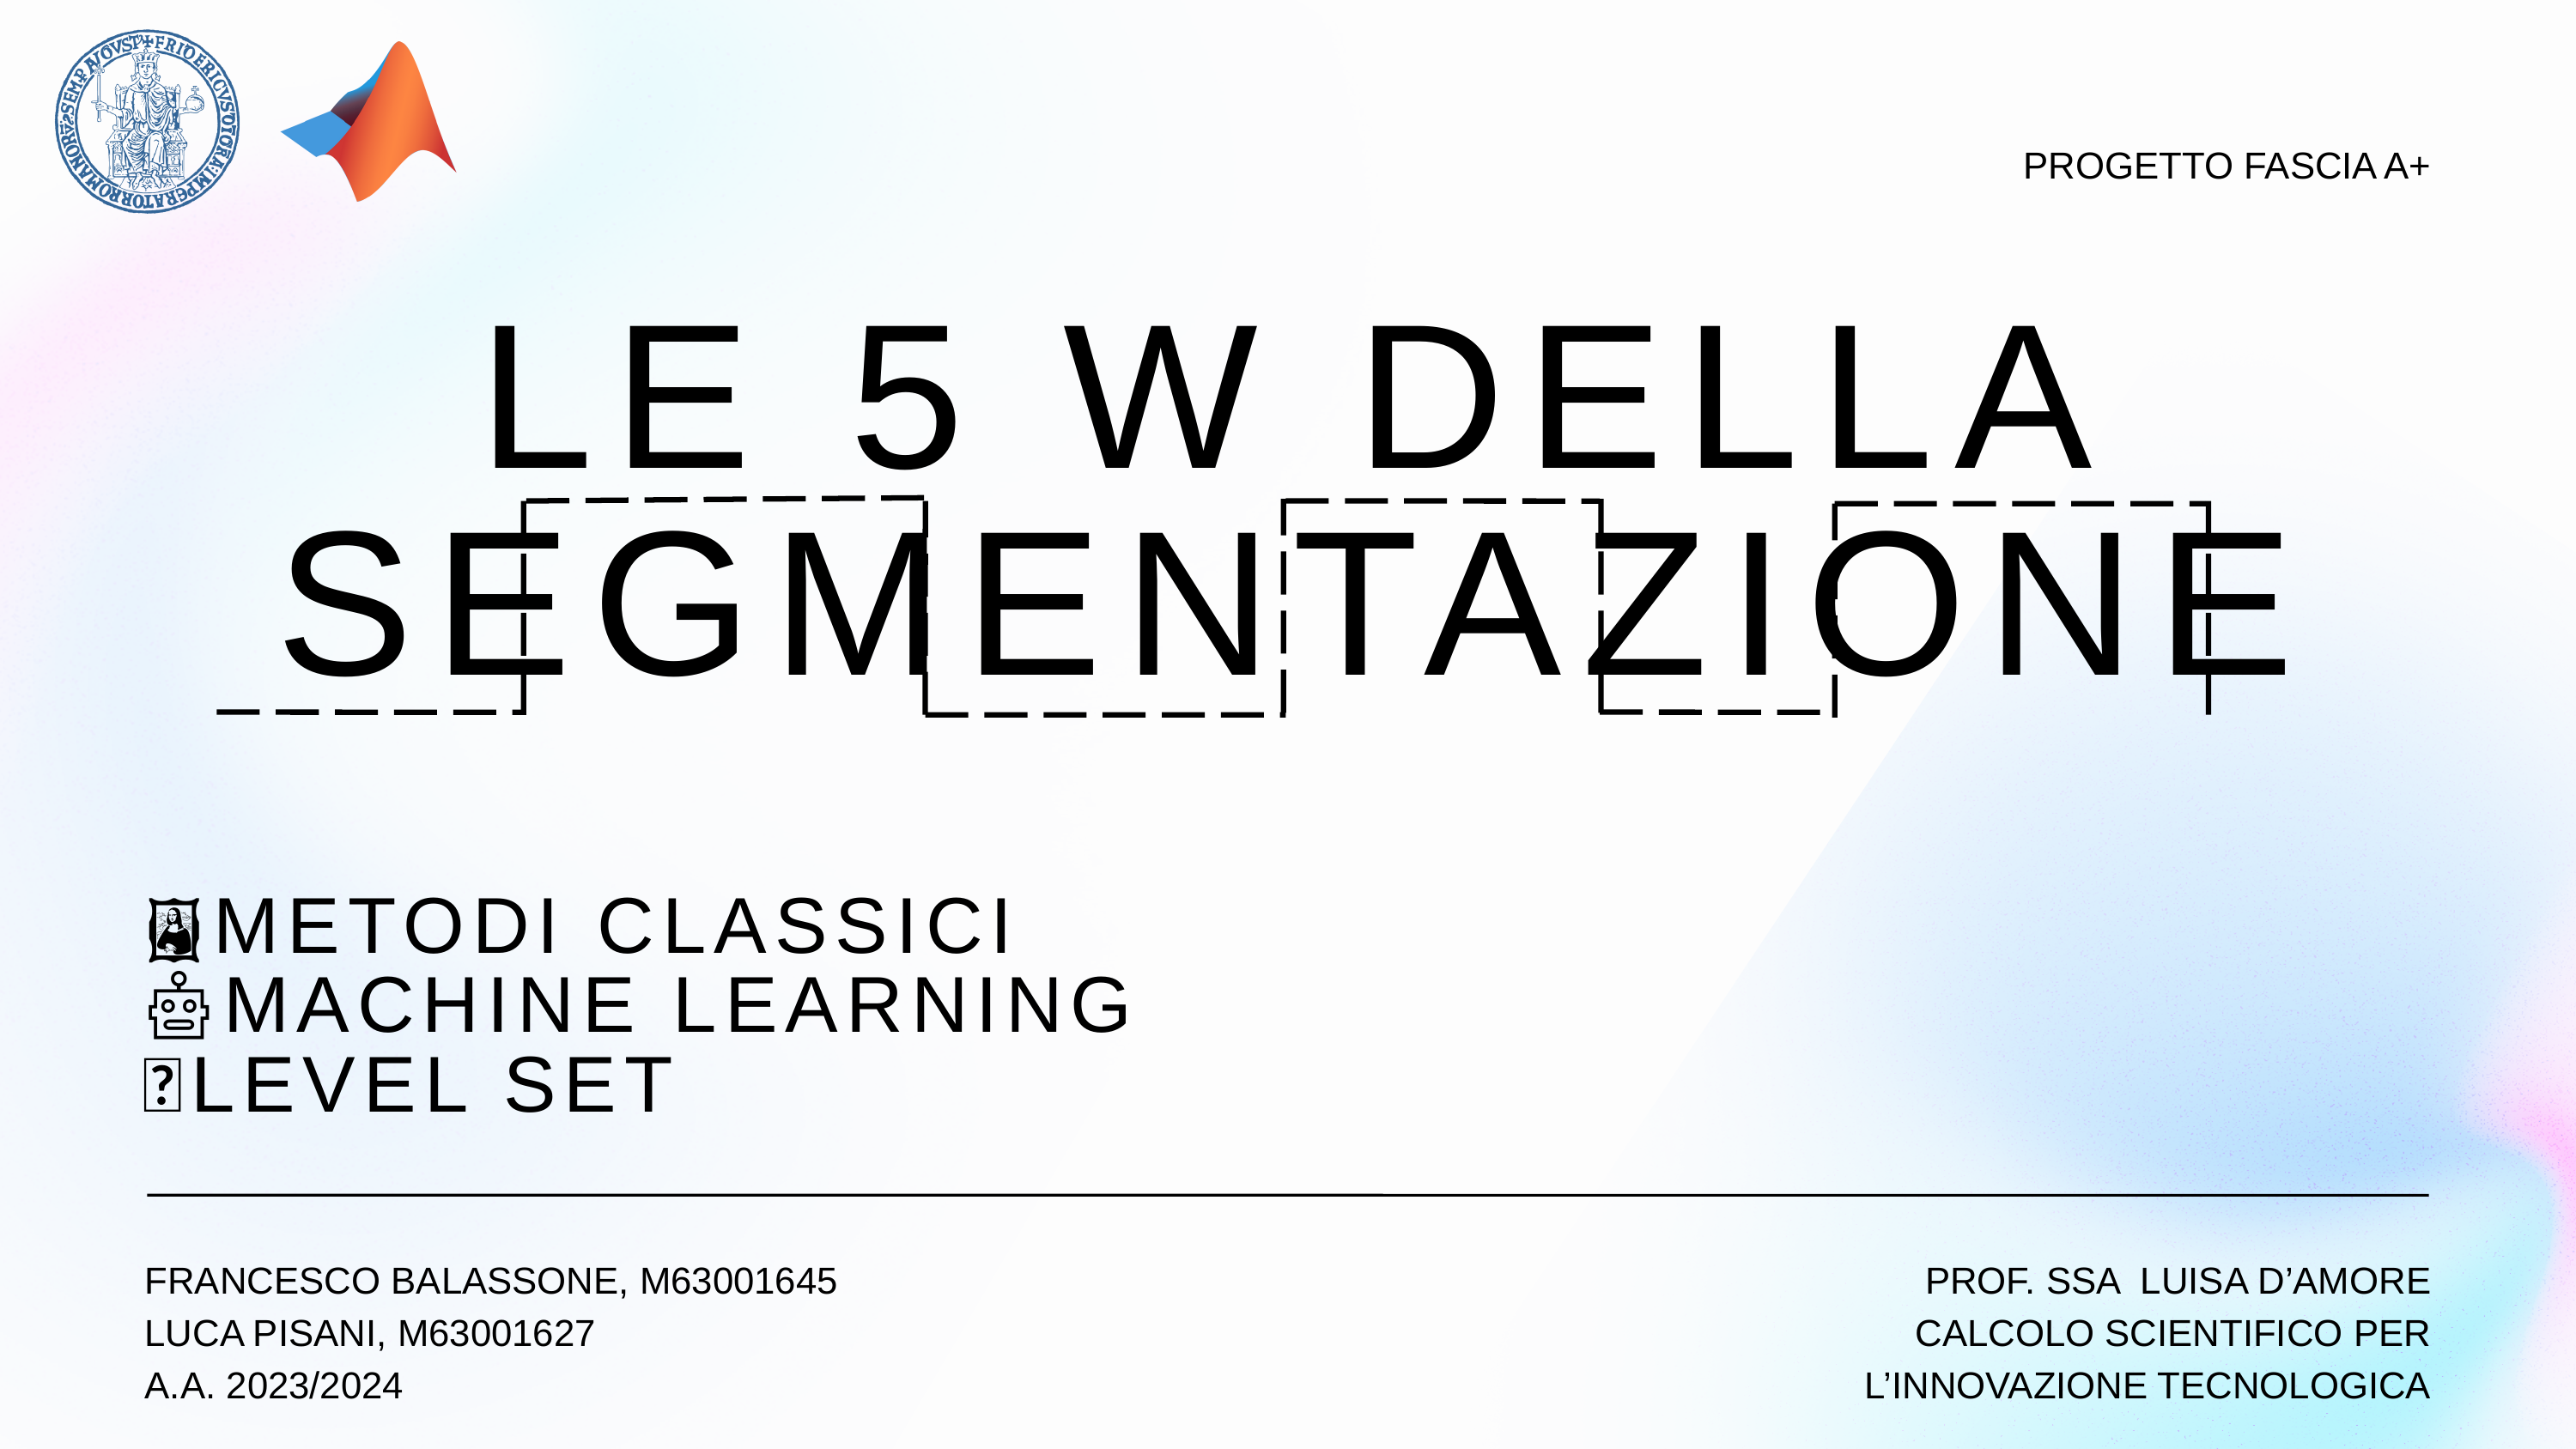

PROGETTO FASCIA A+
LE 5 W DELLA
SEGMENTAZIONE

🖼️METODI CLASSICI
🤖MACHINE LEARNING
🧮LEVEL SET

FRANCESCO BALASSONE, M63001645
LUCA PISANI, M63001627
A.A. 2023/2024
PROF. SSA  LUISA D’AMORE
CALCOLO SCIENTIFICO PER L’INNOVAZIONE TECNOLOGICA